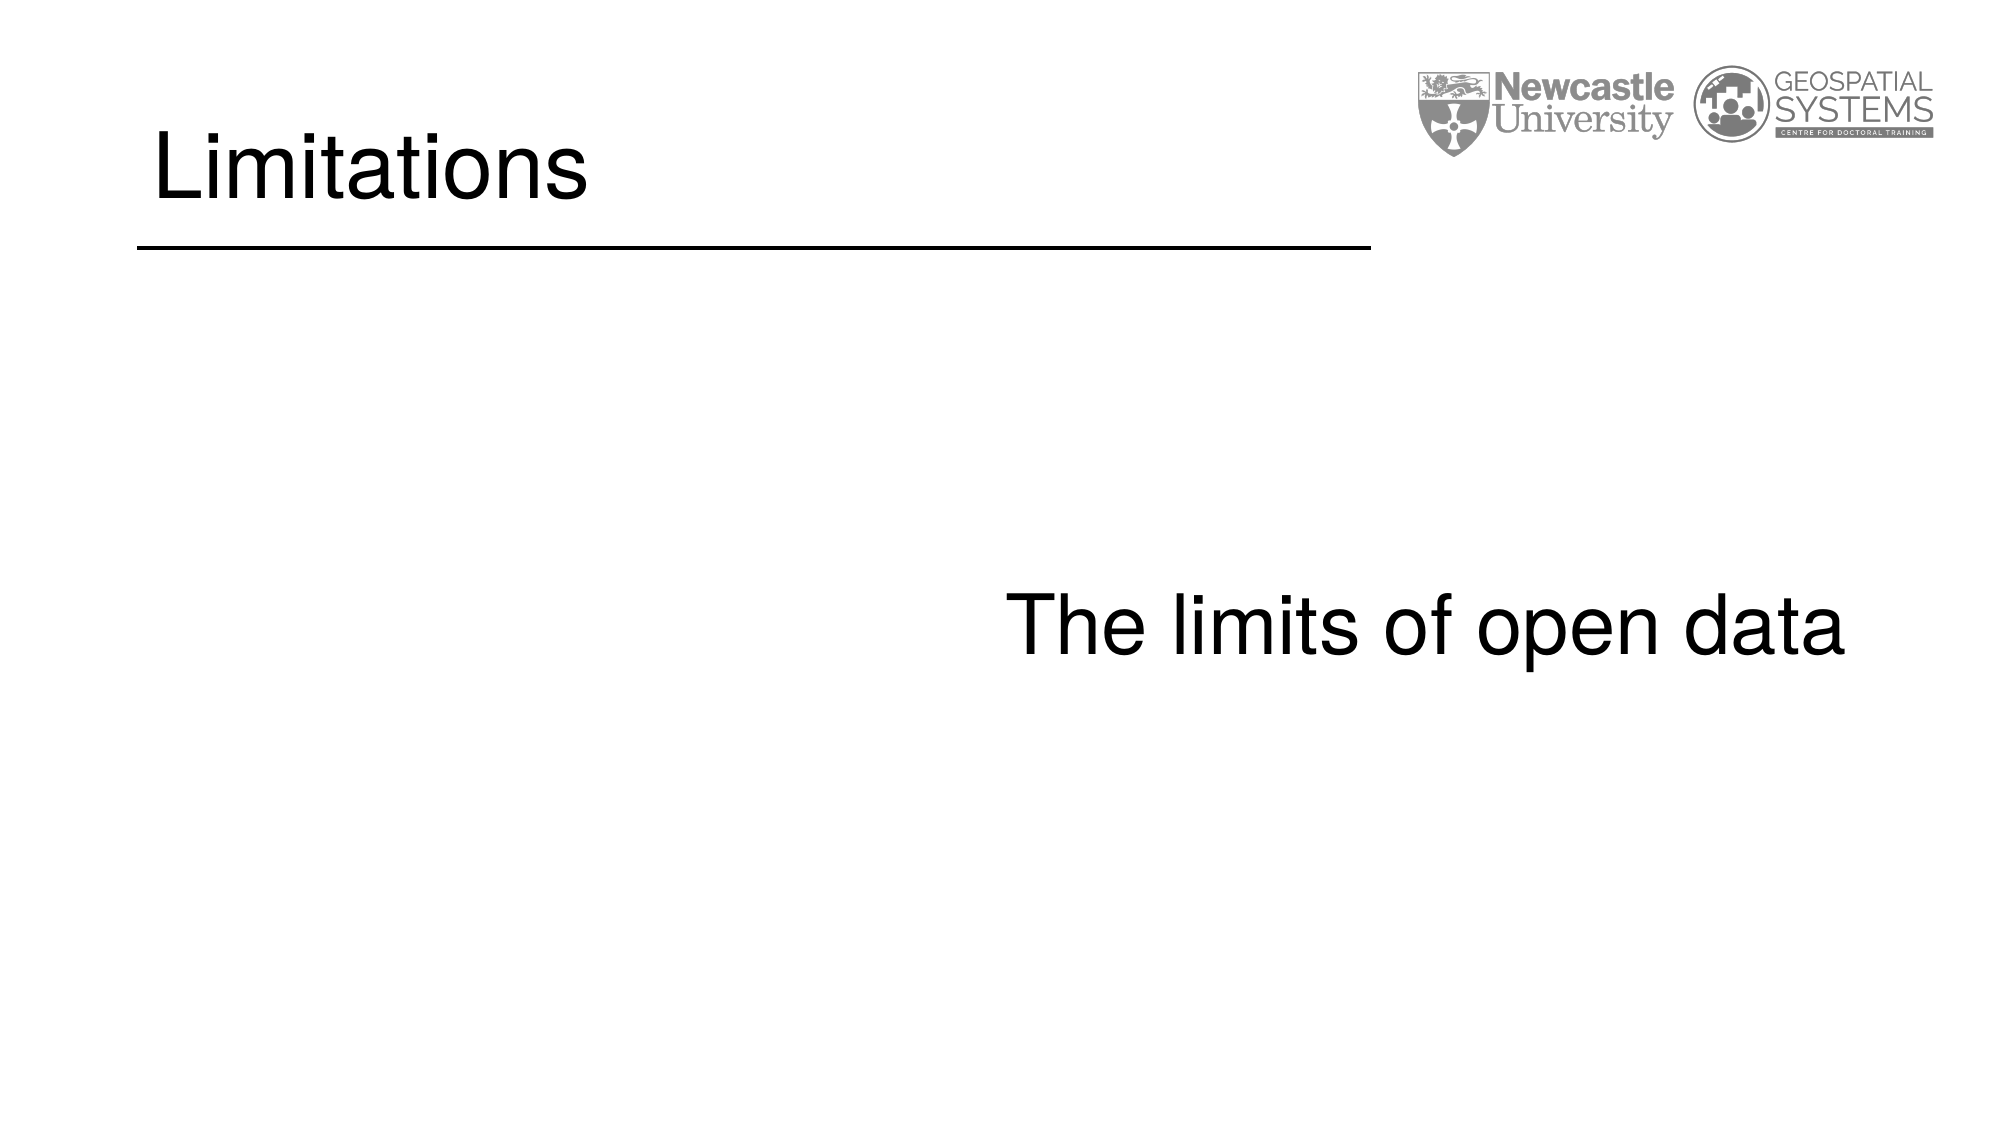

# Limitations

The limits of open data